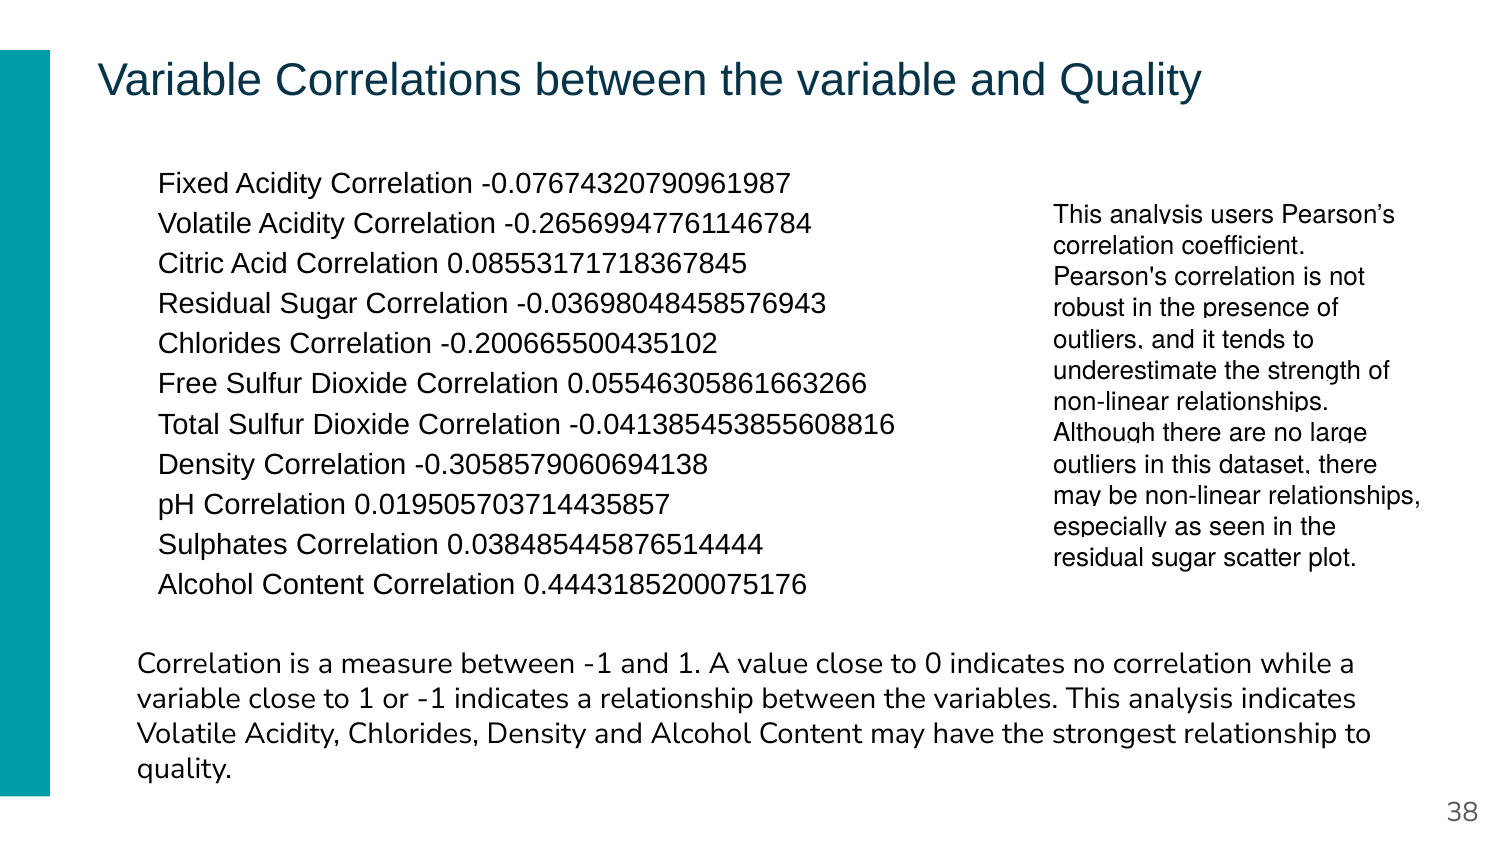

Variable Correlations between the variable and Quality
Fixed Acidity Correlation -0.07674320790961987
Volatile Acidity Correlation -0.26569947761146784
Citric Acid Correlation 0.08553171718367845
Residual Sugar Correlation -0.03698048458576943
Chlorides Correlation -0.200665500435102
Free Sulfur Dioxide Correlation 0.05546305861663266
Total Sulfur Dioxide Correlation -0.041385453855608816
Density Correlation -0.3058579060694138
pH Correlation 0.019505703714435857
Sulphates Correlation 0.038485445876514444
Alcohol Content Correlation 0.4443185200075176
This analysis users Pearson’s correlation coefficient. Pearson's correlation is not robust in the presence of outliers, and it tends to underestimate the strength of non-linear relationships. Although there are no large outliers in this dataset, there may be non-linear relationships, especially as seen in the residual sugar scatter plot.
Correlation is a measure between -1 and 1. A value close to 0 indicates no correlation while a variable close to 1 or -1 indicates a relationship between the variables. This analysis indicates Volatile Acidity, Chlorides, Density and Alcohol Content may have the strongest relationship to quality.
38